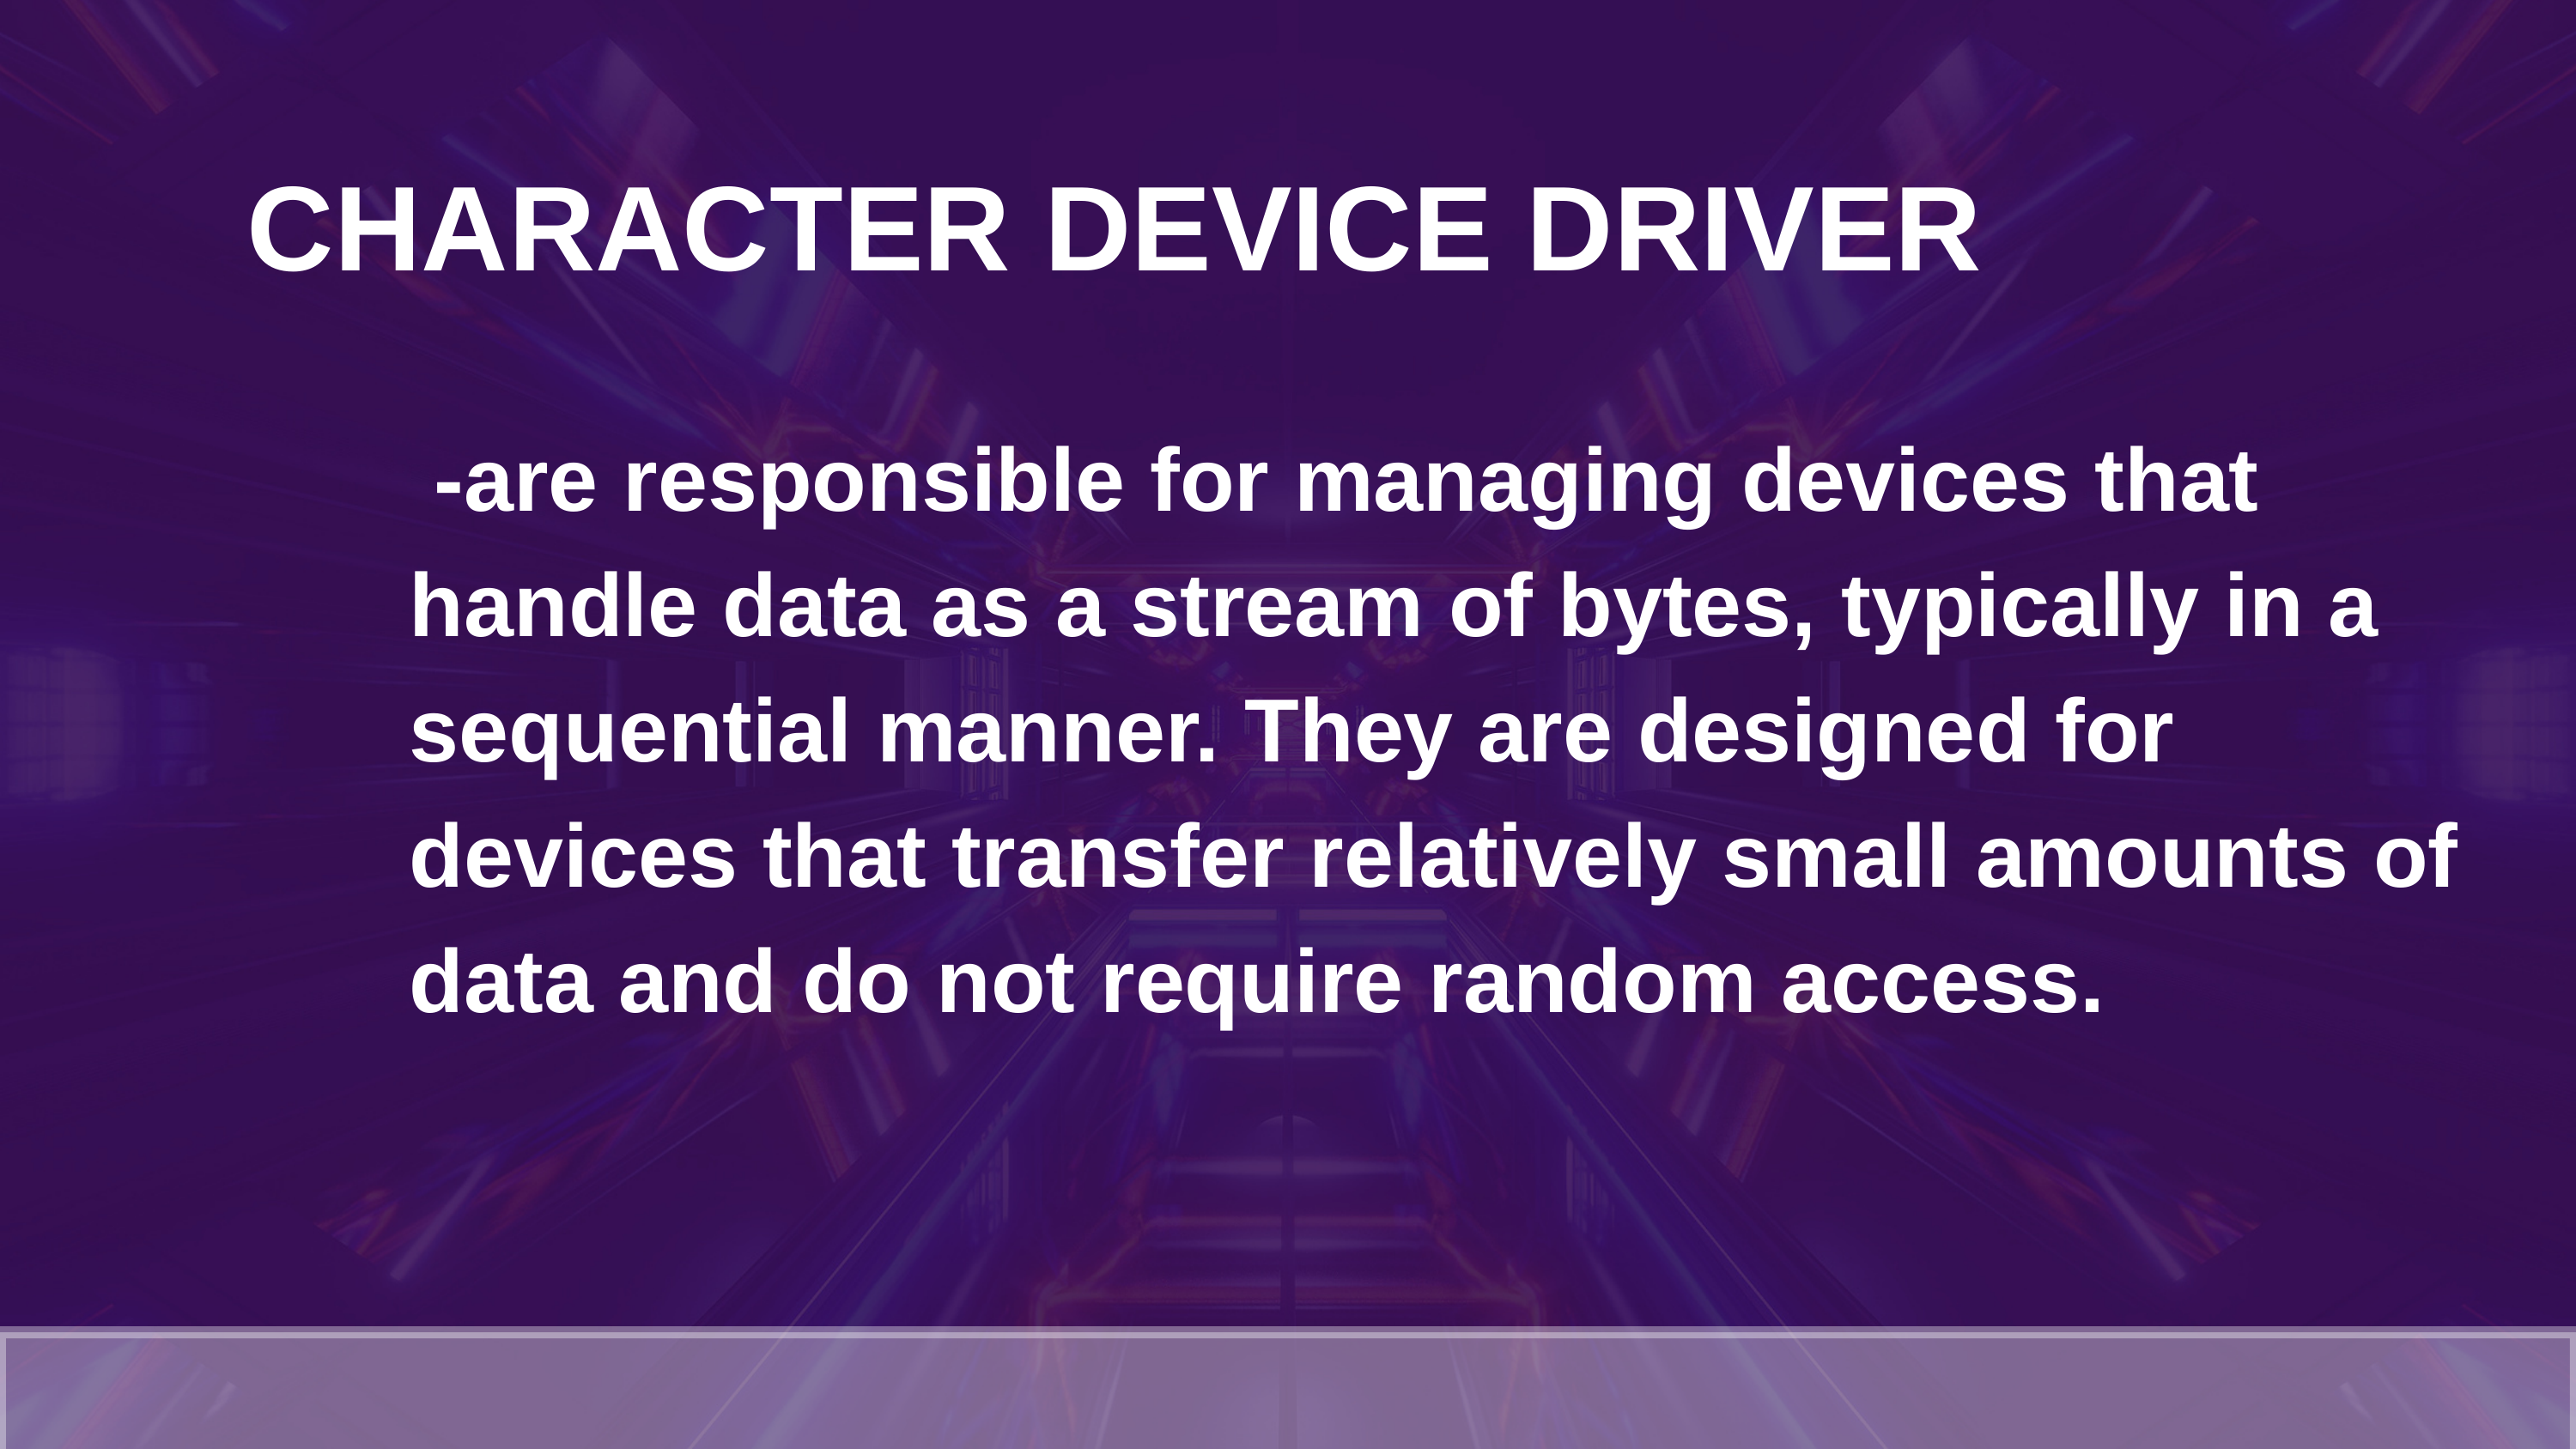

CHARACTER DEVICE DRIVER

 -are responsible for managing devices that handle data as a stream of bytes, typically in a sequential manner. They are designed for devices that transfer relatively small amounts of data and do not require random access.